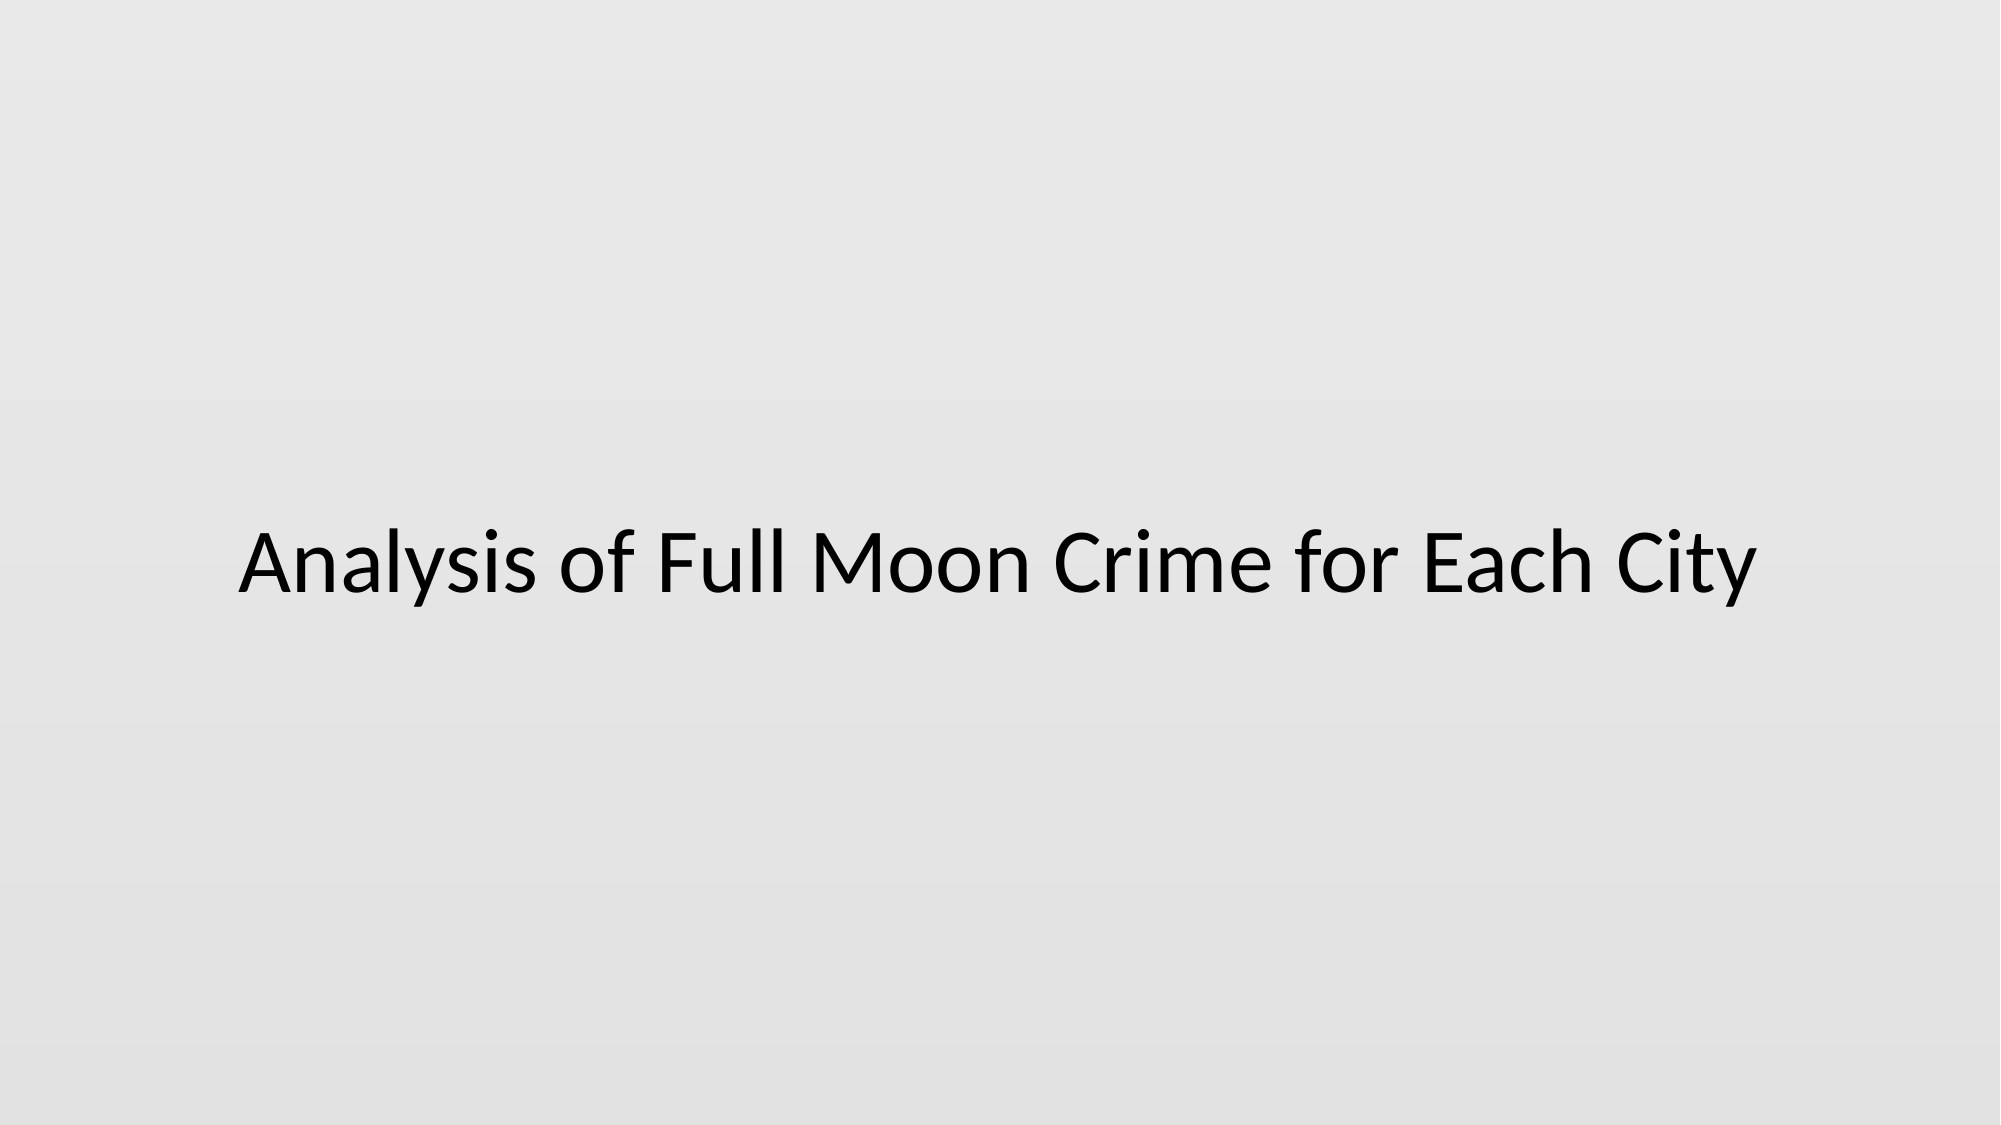

# Analysis of Full Moon Crime for Each City